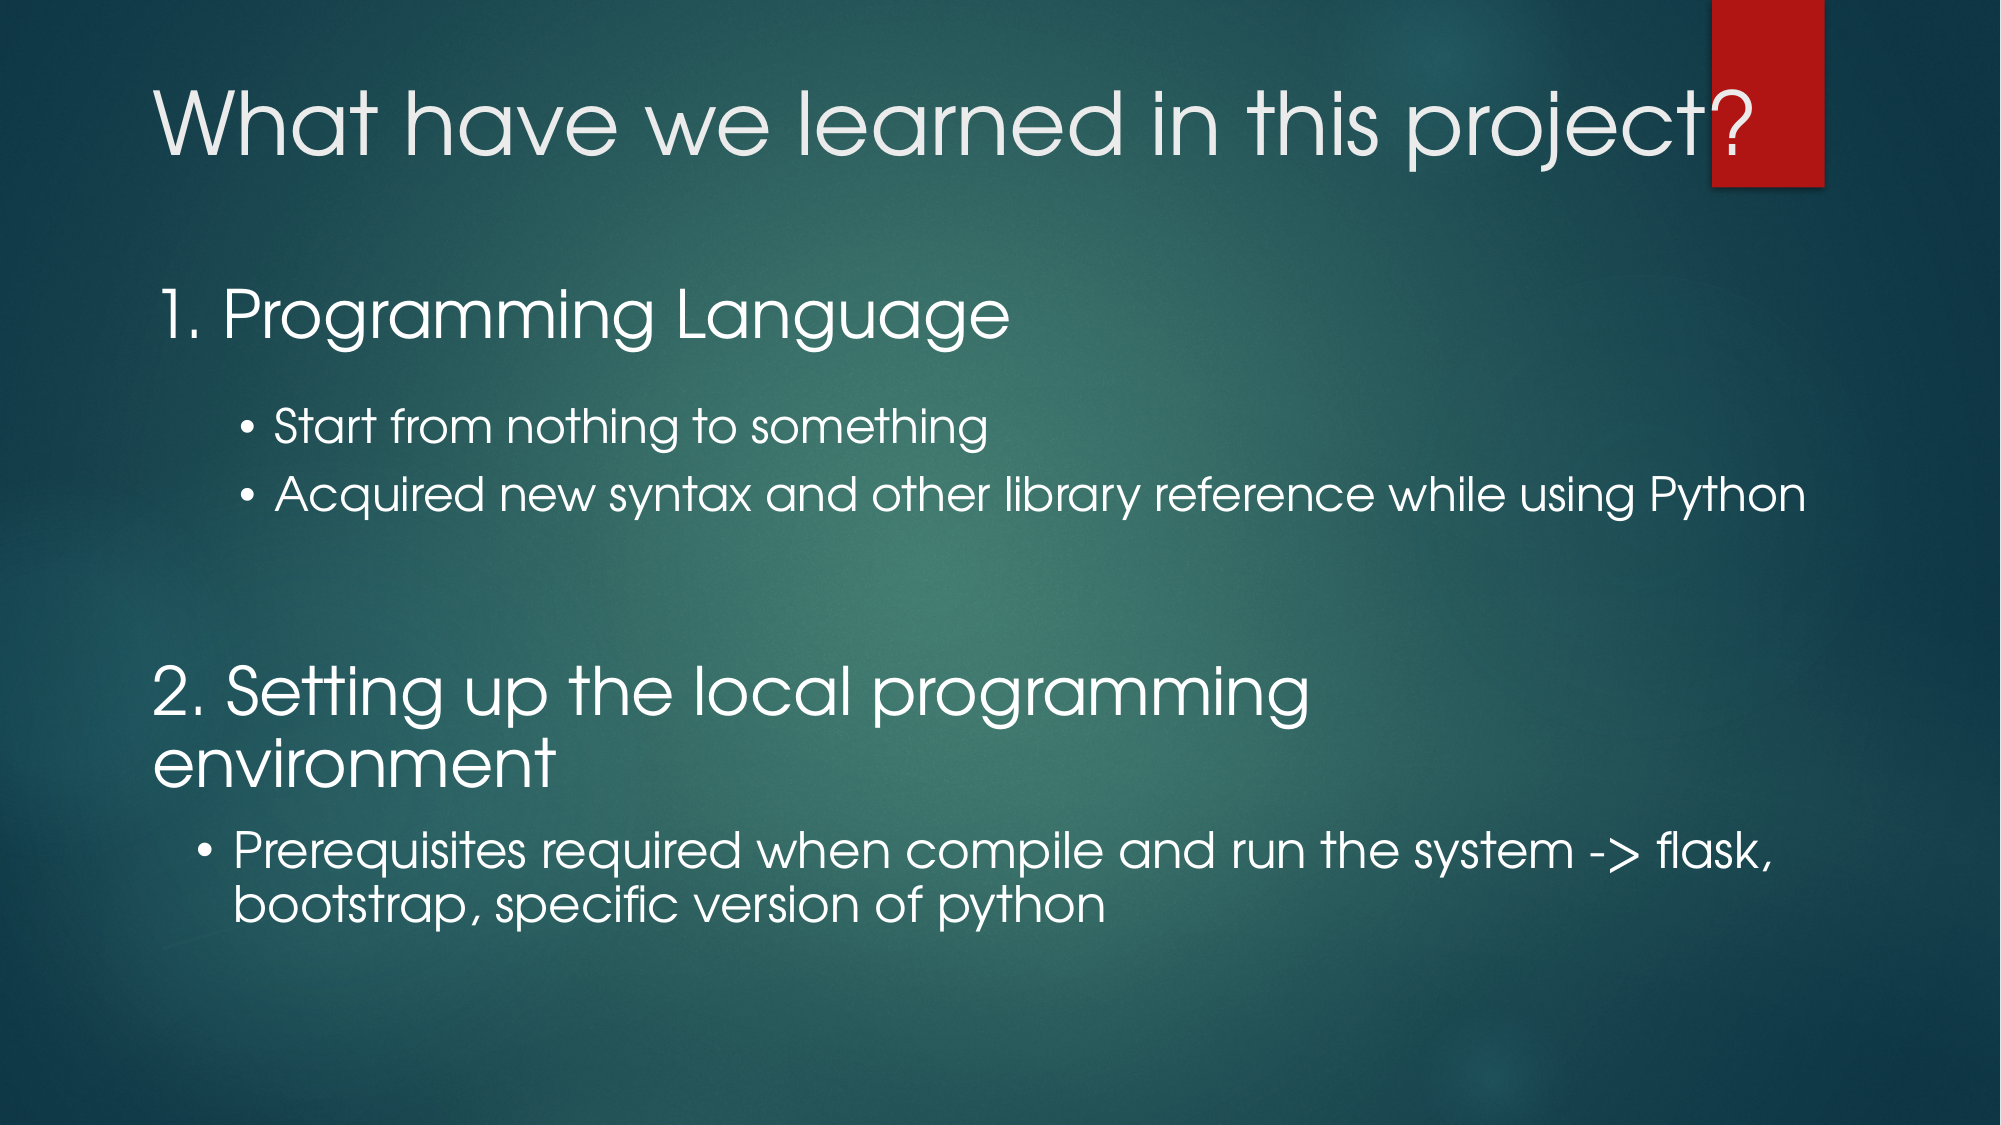

# What have we learned in this project?
1. Programming Language
Start from nothing to something
Acquired new syntax and other library reference while using Python
2. Setting up the local programming environment
Prerequisites required when compile and run the system -> flask, bootstrap, specific version of python